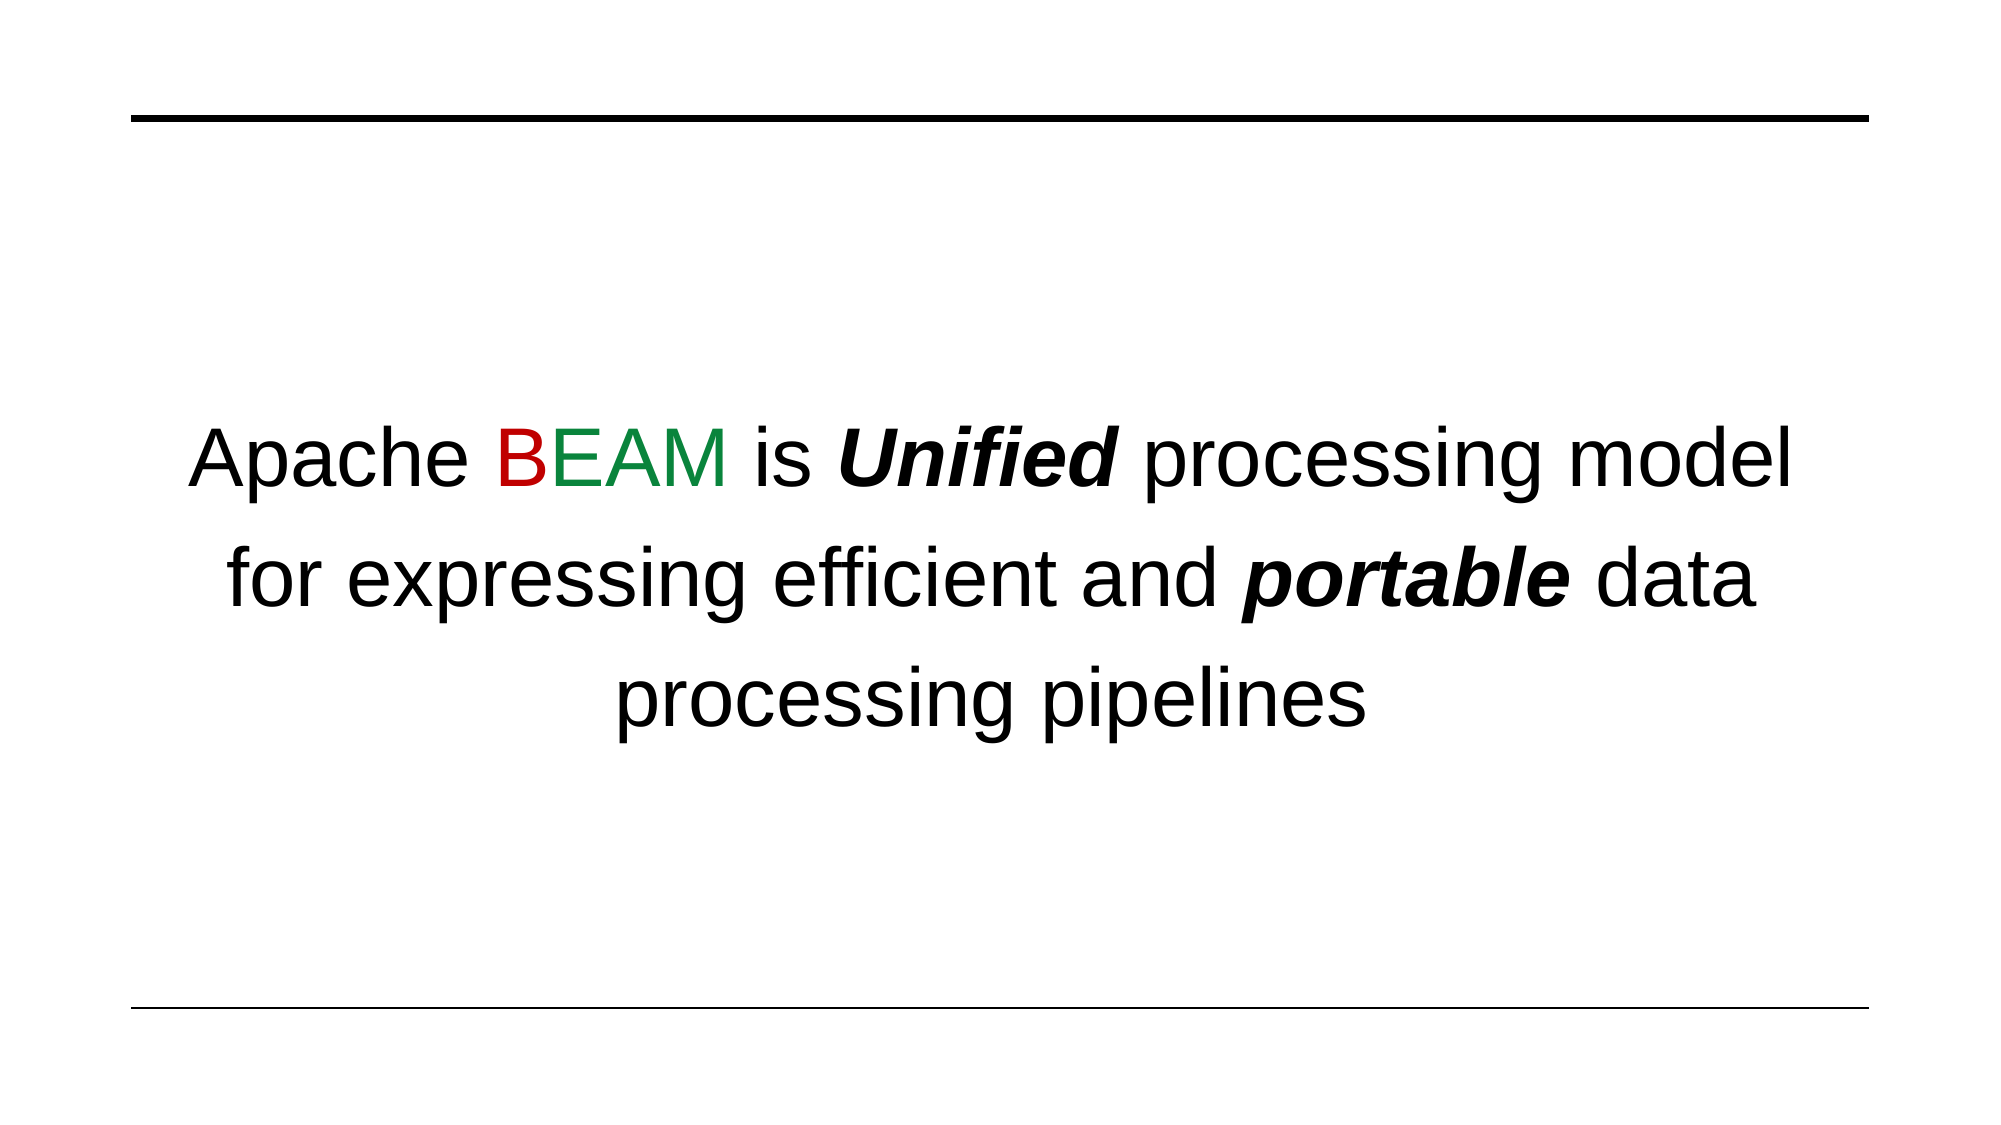

Apache BEAM is Unified processing model for expressing efficient and portable data processing pipelines